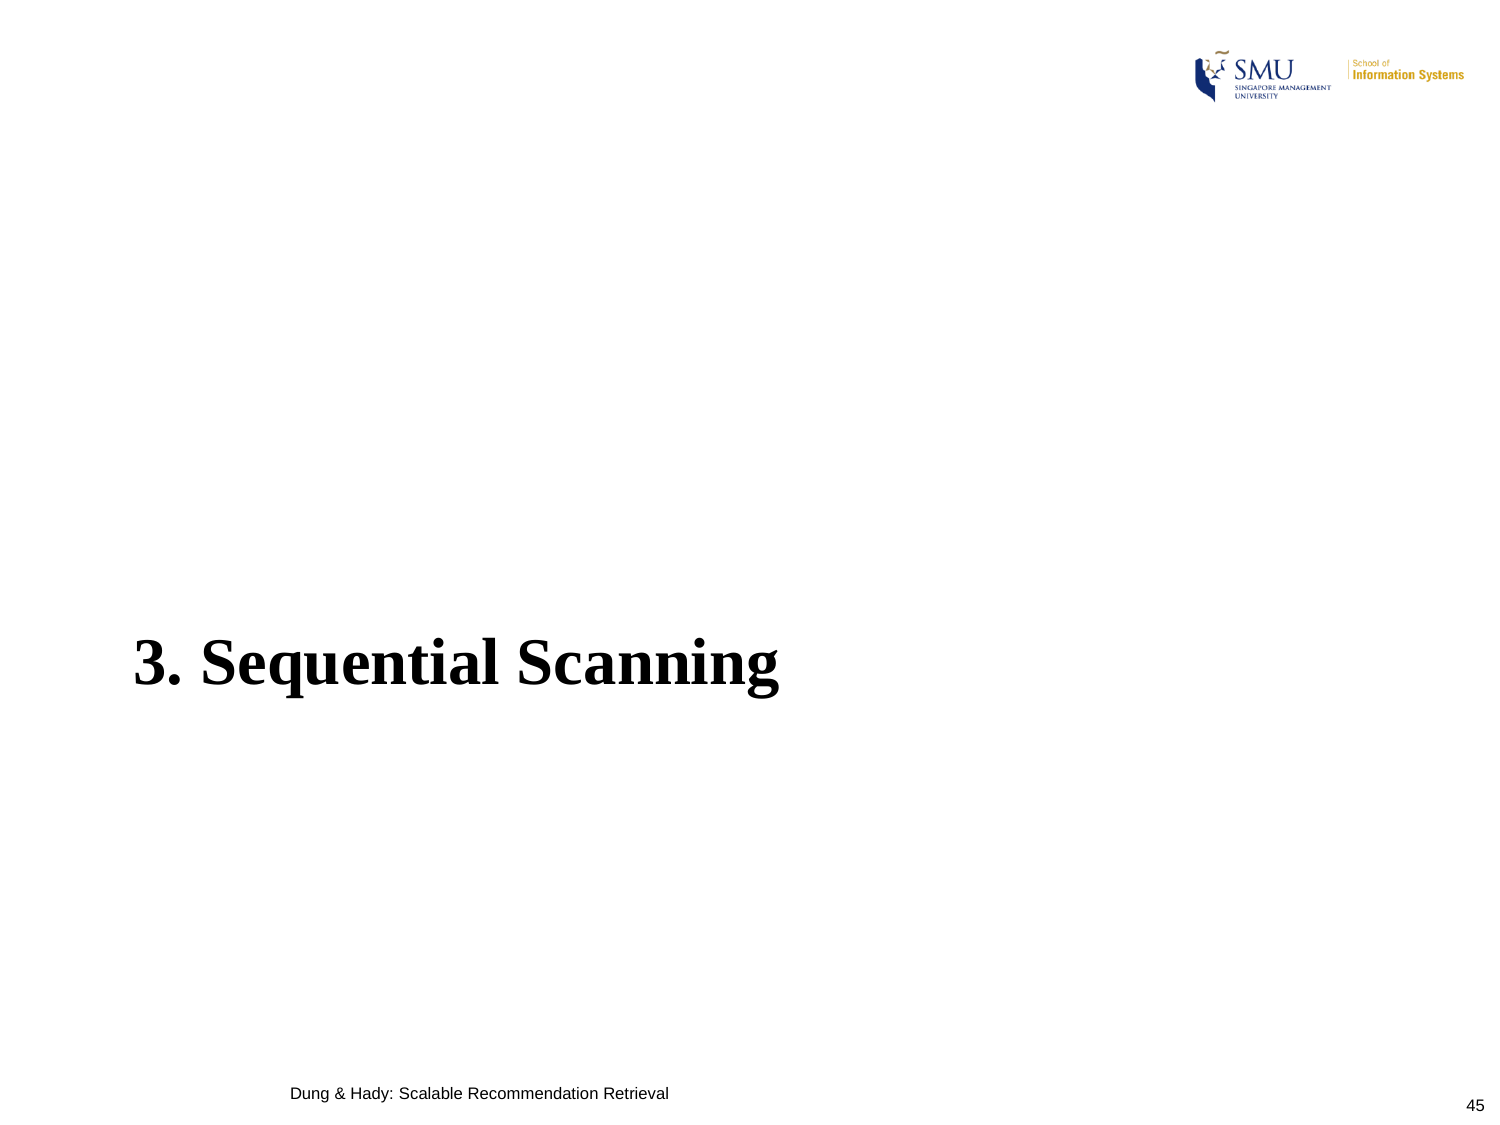

3. Sequential Scanning
Dung & Hady: Scalable Recommendation Retrieval
45